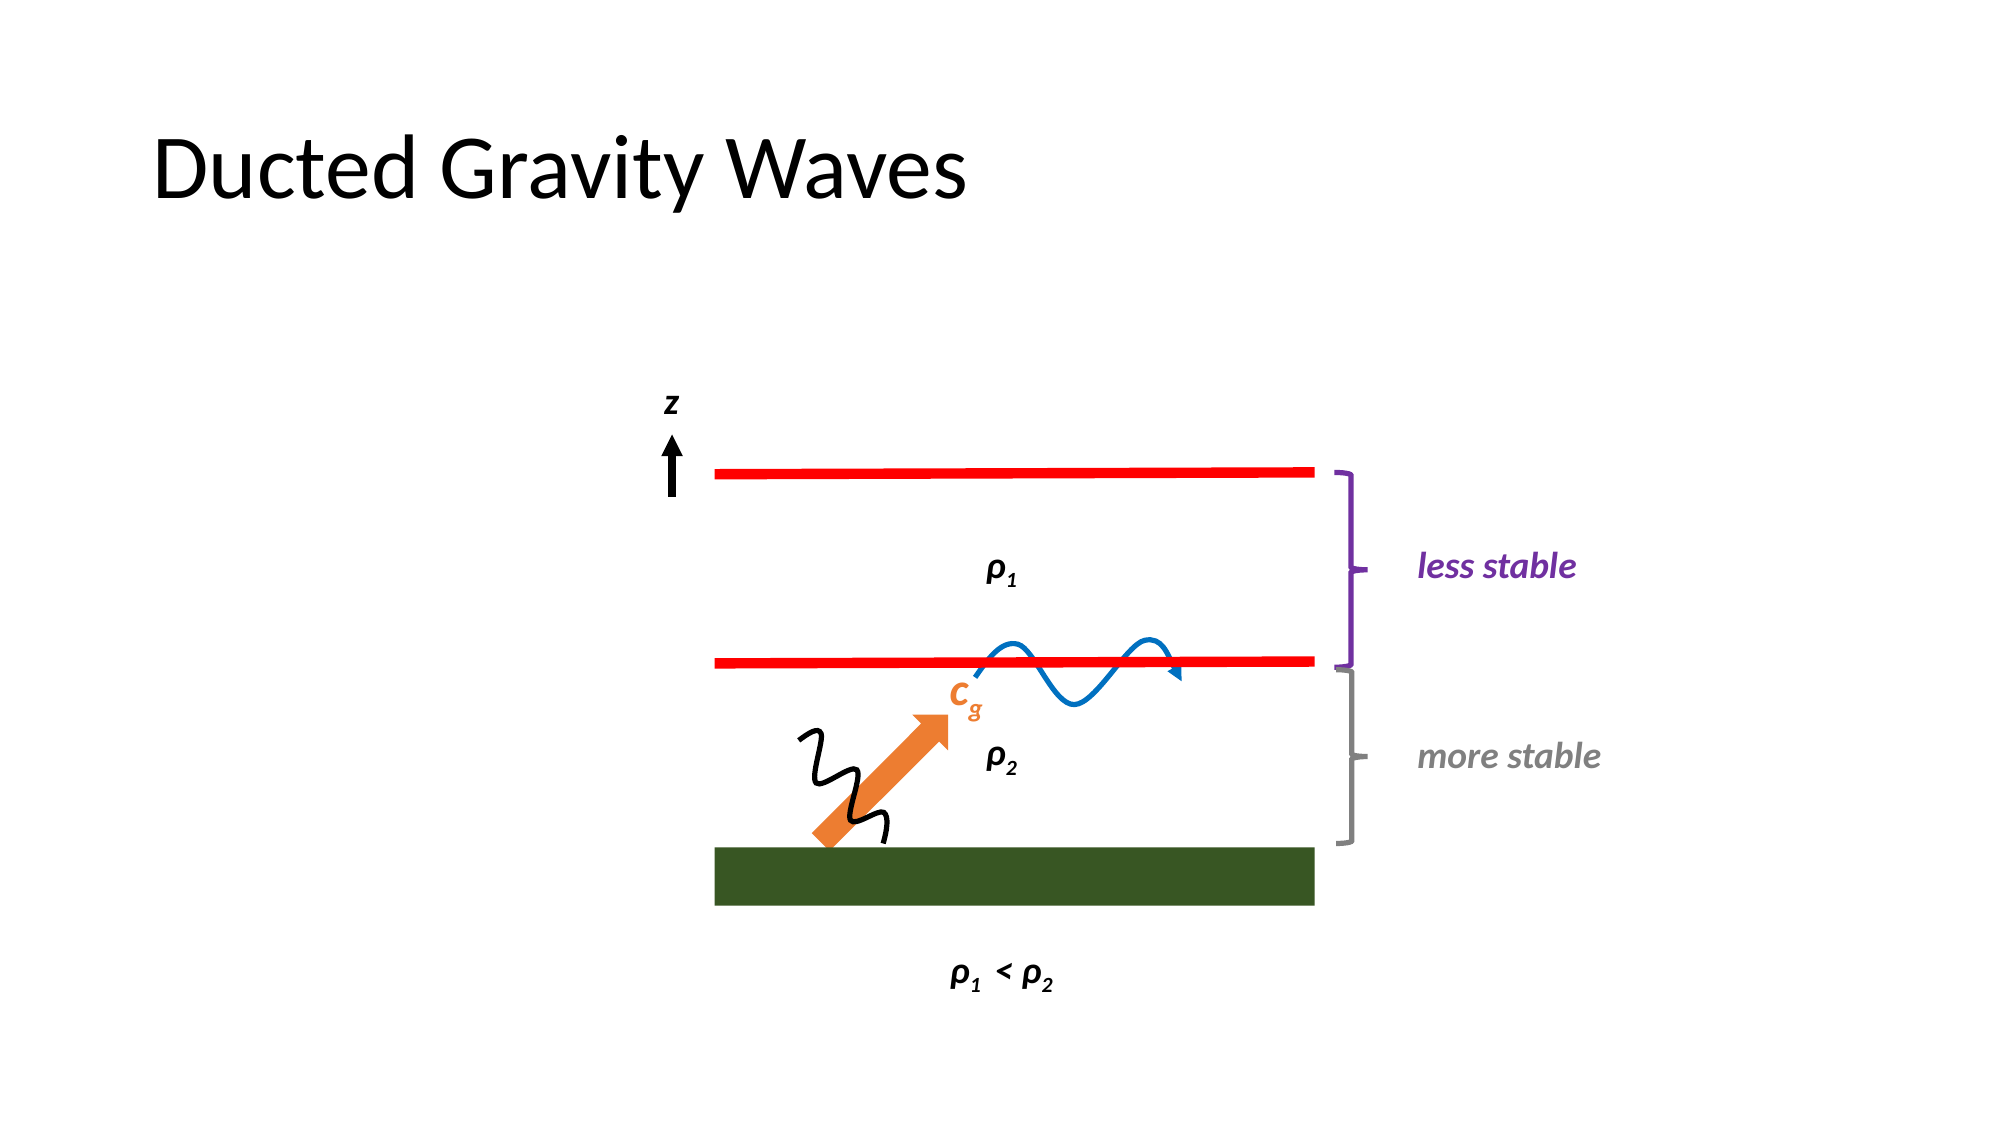

# Ducted Gravity Waves
z

ρ1
less stable

cg

ρ2
more stable

ρ1  < ρ2